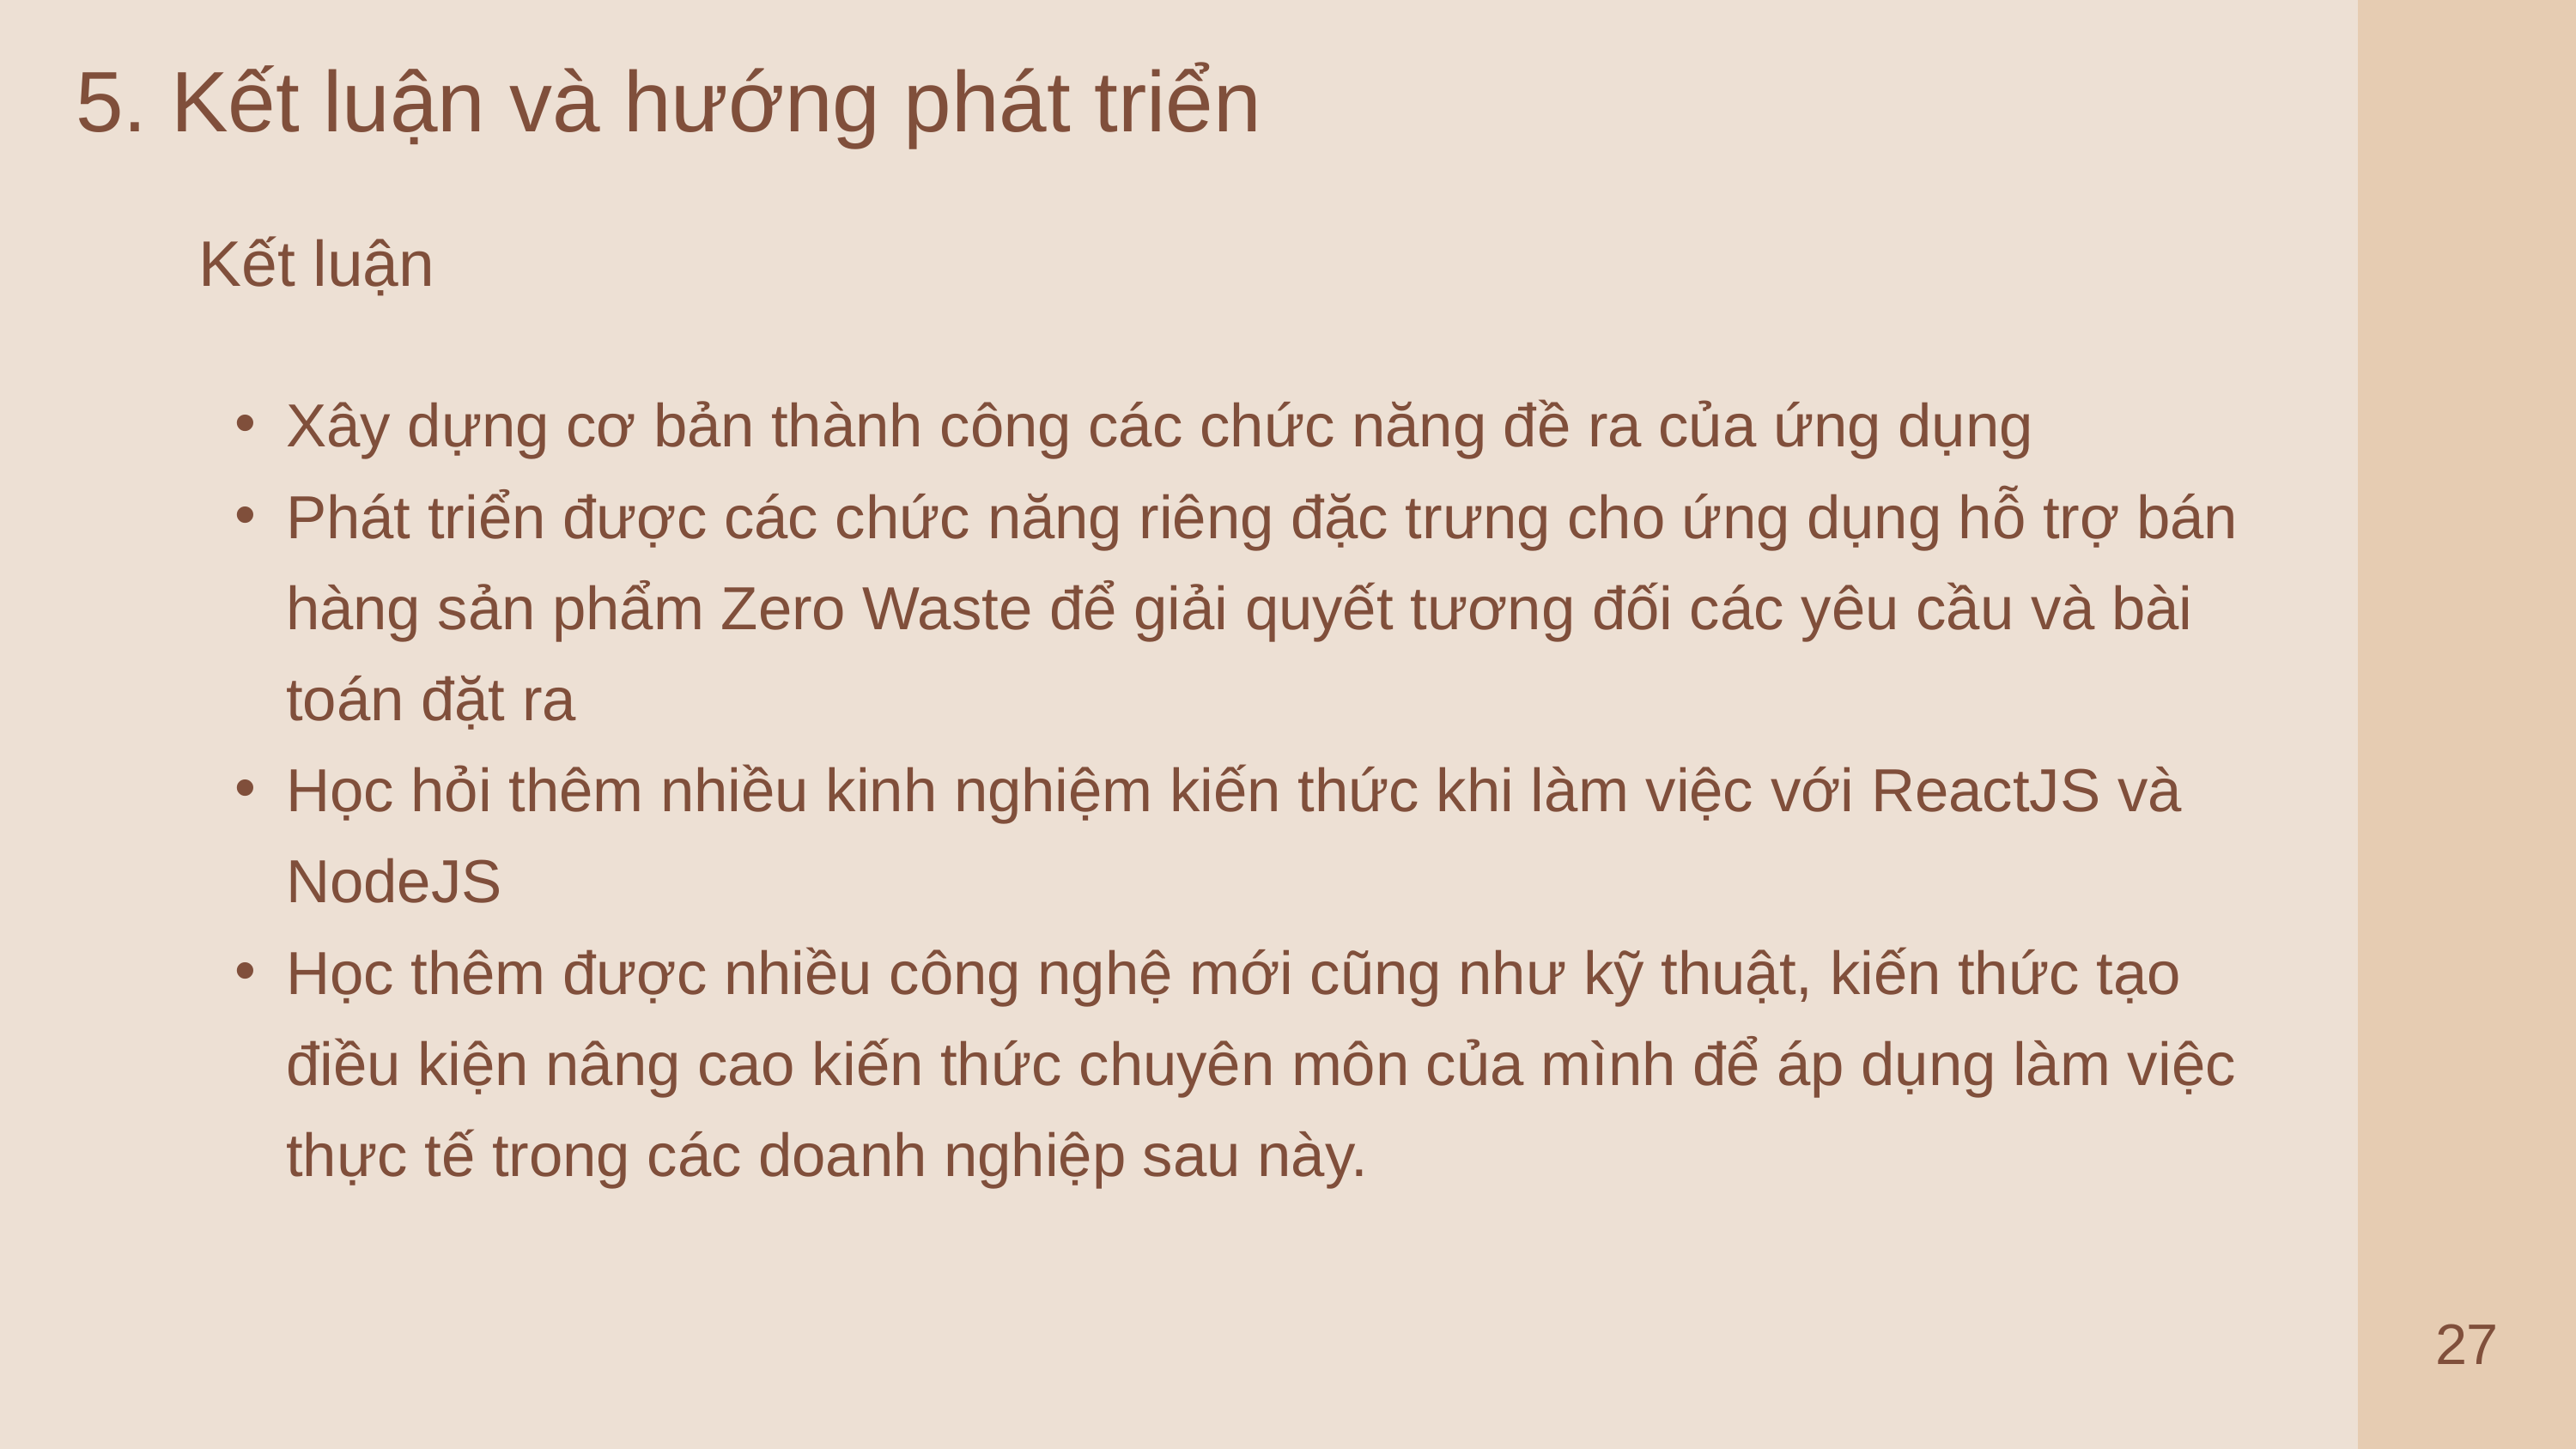

5. Kết luận và hướng phát triển
Kết luận
Xây dựng cơ bản thành công các chức năng đề ra của ứng dụng
Phát triển được các chức năng riêng đặc trưng cho ứng dụng hỗ trợ bán hàng sản phẩm Zero Waste để giải quyết tương đối các yêu cầu và bài toán đặt ra
Học hỏi thêm nhiều kinh nghiệm kiến thức khi làm việc với ReactJS và NodeJS
Học thêm được nhiều công nghệ mới cũng như kỹ thuật, kiến thức tạo điều kiện nâng cao kiến thức chuyên môn của mình để áp dụng làm việc thực tế trong các doanh nghiệp sau này.
27